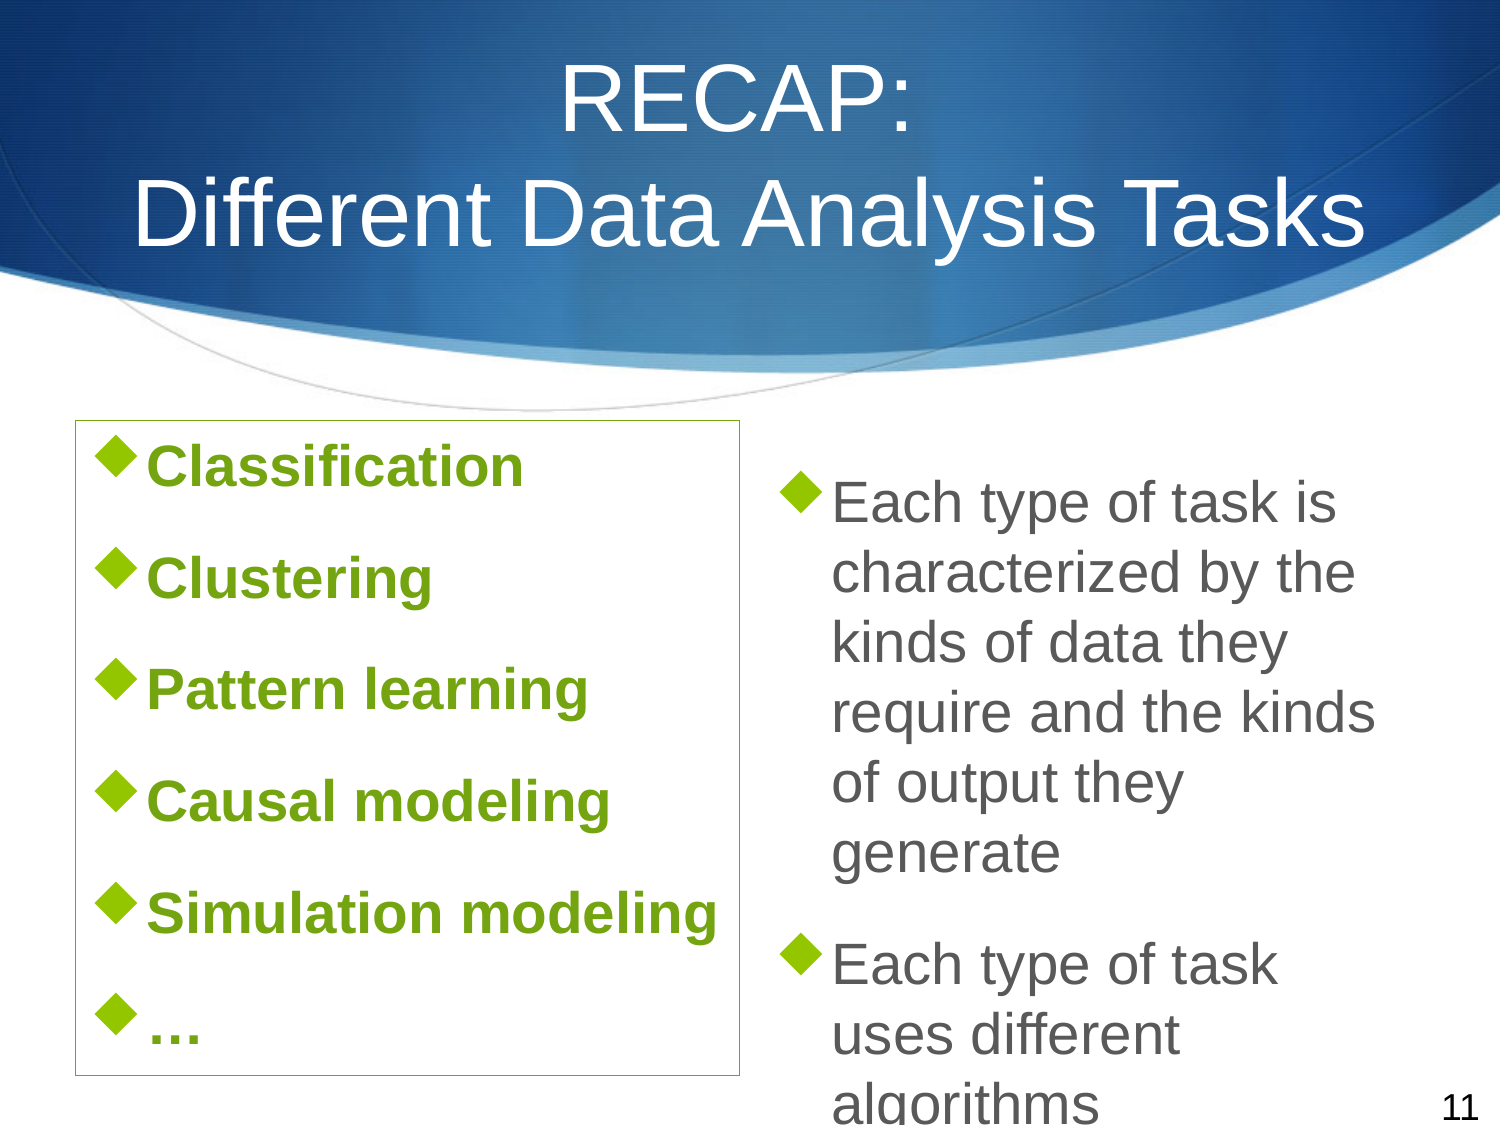

# RECAP: Different Data Analysis Tasks
Classification
Clustering
Pattern learning
Causal modeling
Simulation modeling
…
Each type of task is characterized by the kinds of data they require and the kinds of output they generate
Each type of task uses different algorithms
114